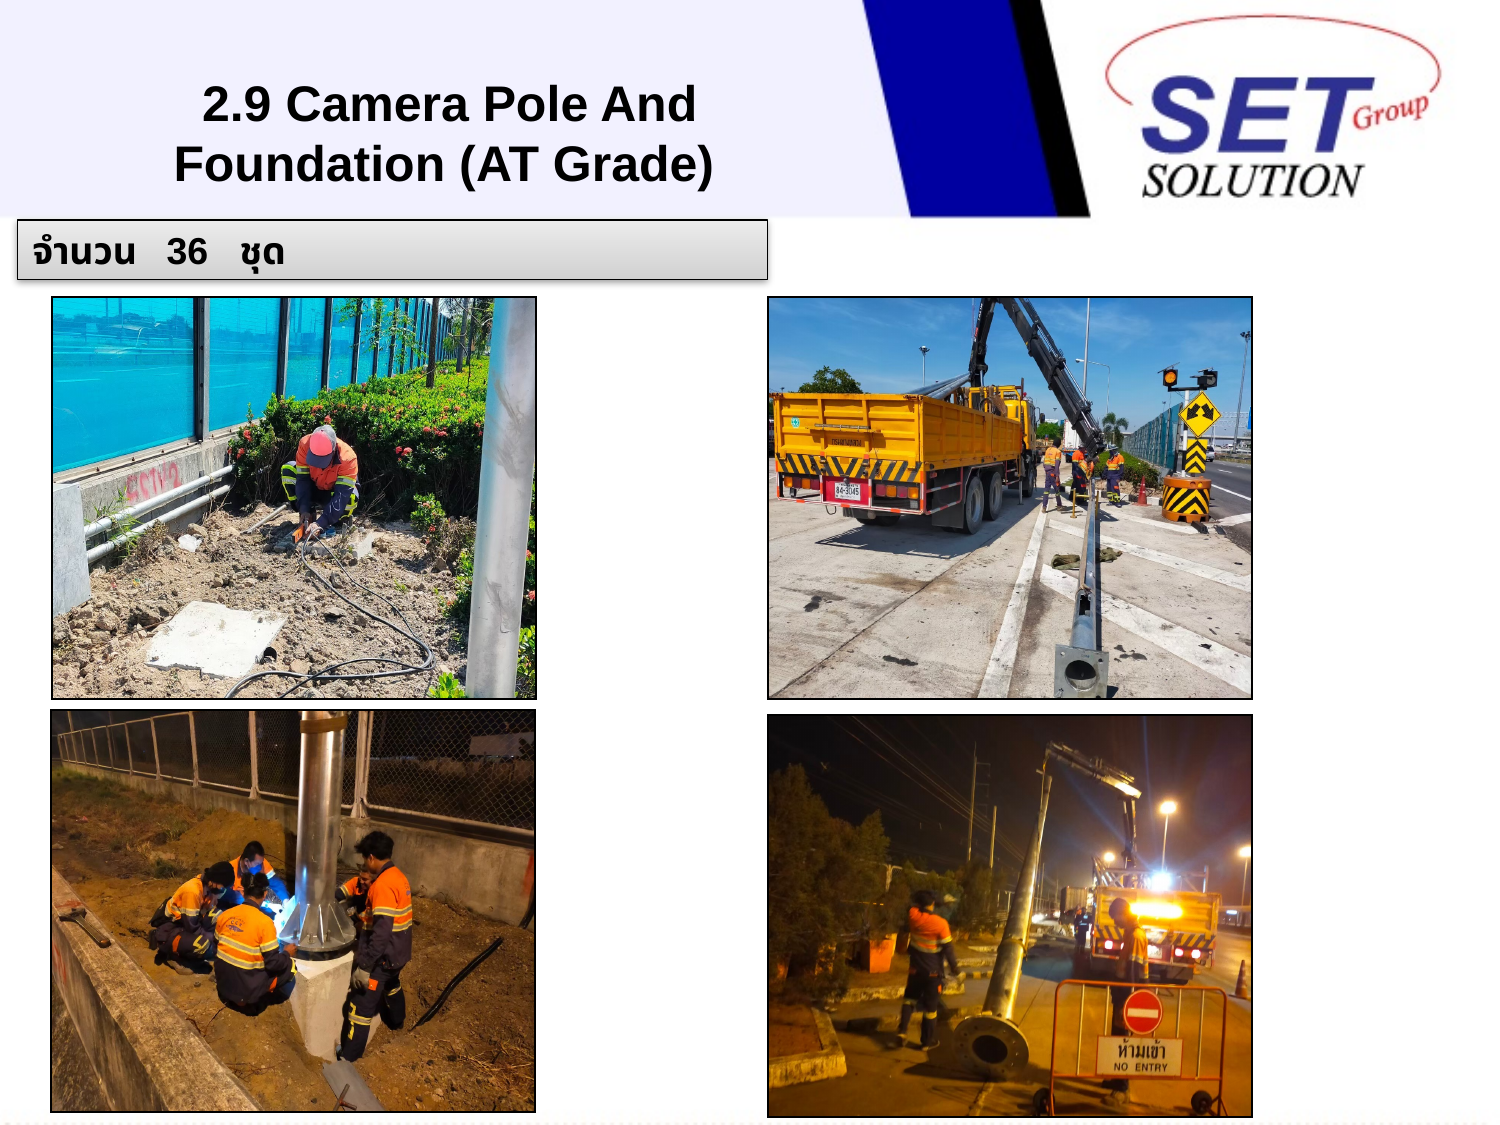

# 2.9 Camera Pole And Foundation (AT Grade)
จำนวน   36   ชุด